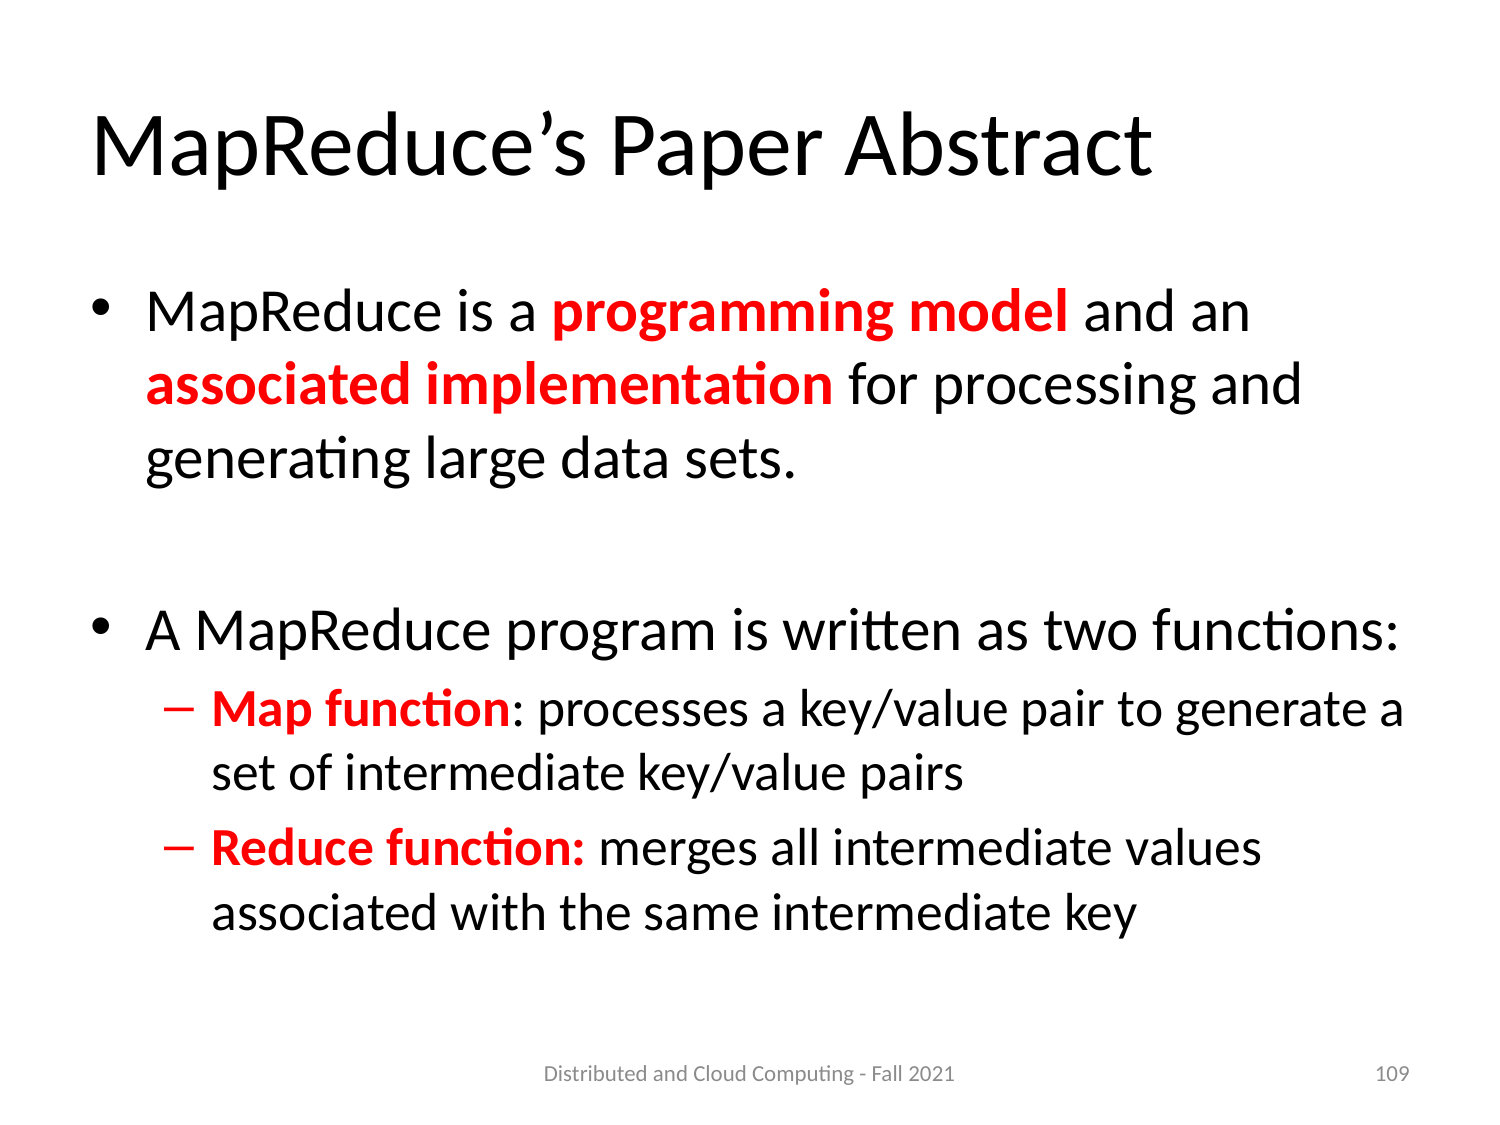

# MapReduce’s Paper Abstract
MapReduce is a programming model and an associated implementation for processing and generating large data sets.

A MapReduce program is written as two functions:
Map function: processes a key/value pair to generate a set of intermediate key/value pairs
Reduce function: merges all intermediate values associated with the same intermediate key

Distributed and Cloud Computing - Fall 2021
109